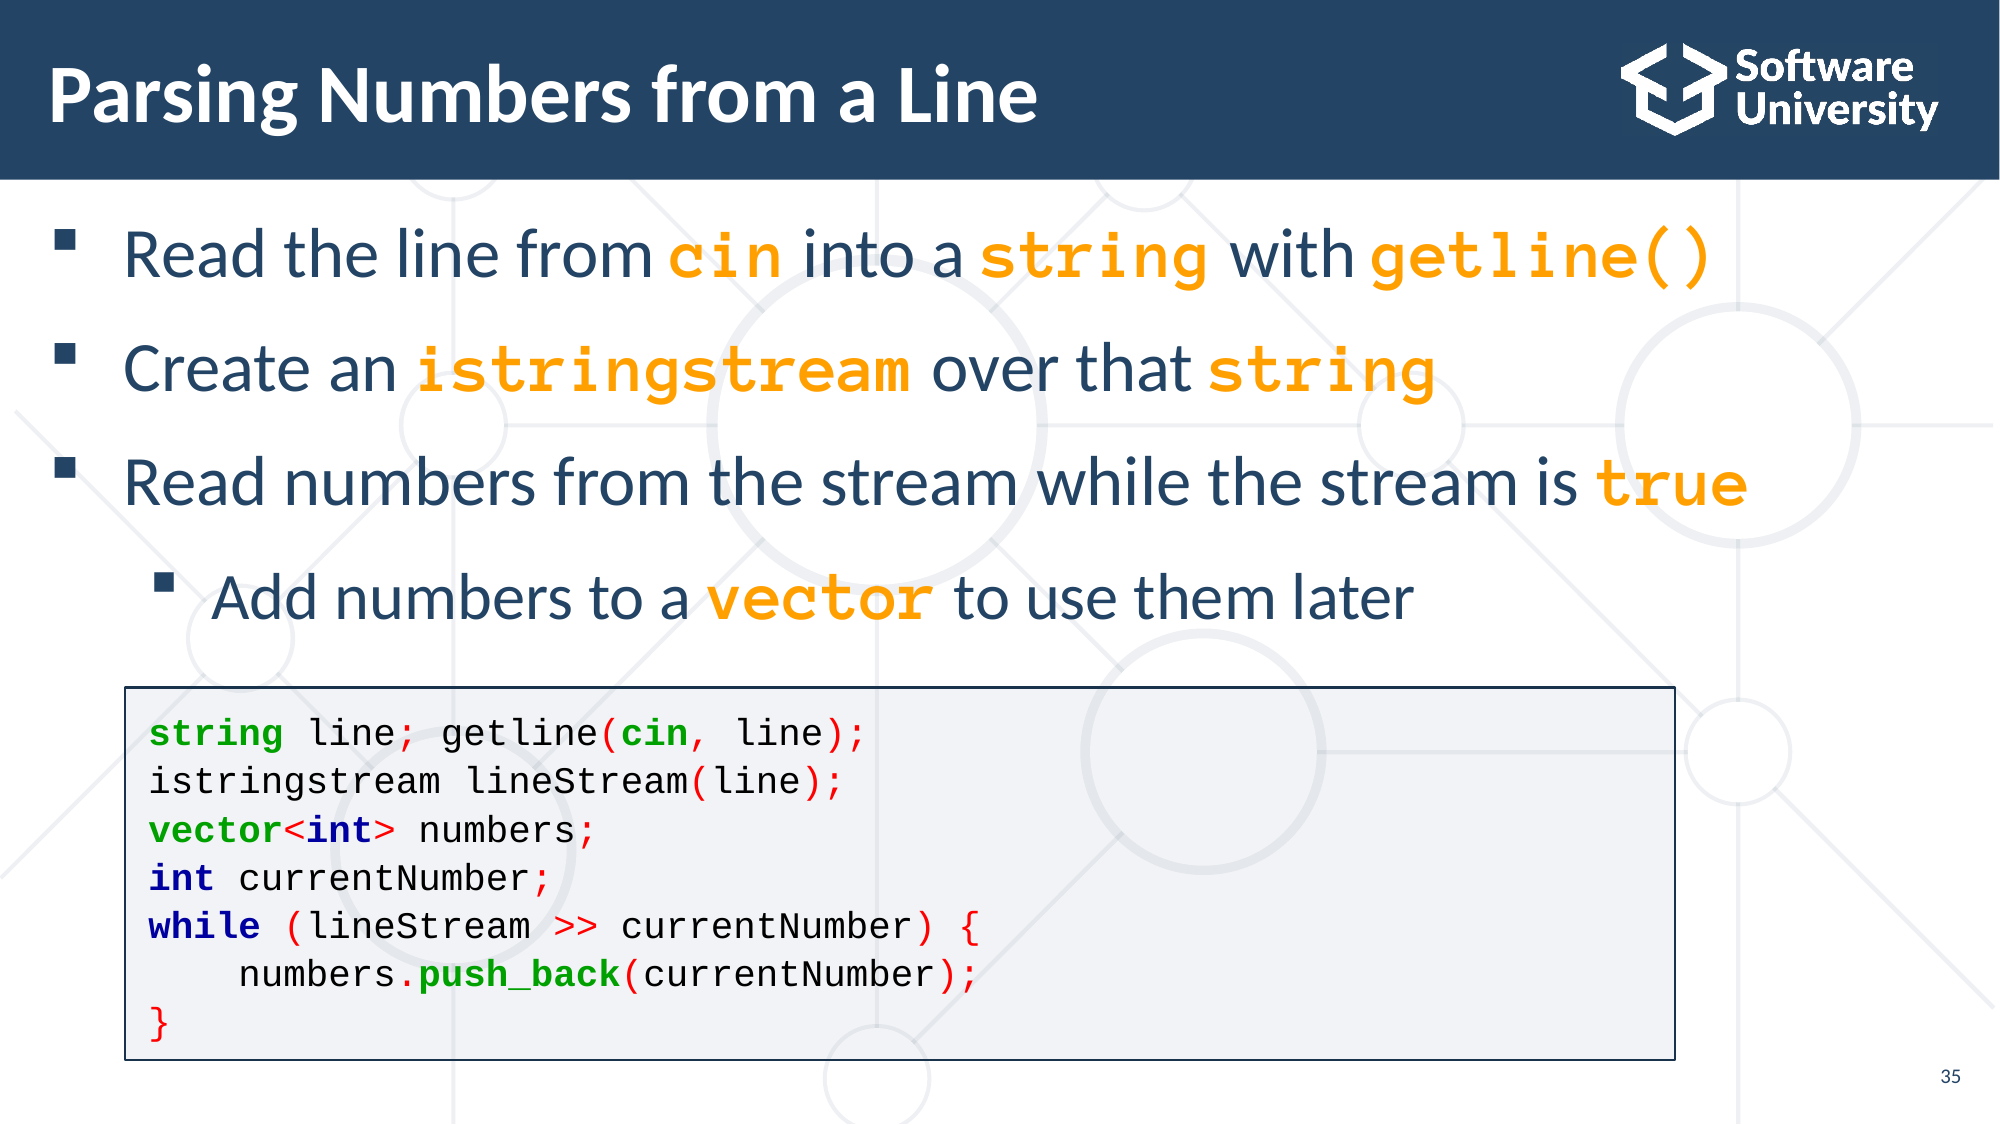

# Parsing Numbers from a Line
Read the line from cin into a string with getline()
Create an istringstream over that string
Read numbers from the stream while the stream is true
Add numbers to a vector to use them later
string line; getline(cin, line);
istringstream lineStream(line);
vector<int> numbers;
int currentNumber;
while (lineStream >> currentNumber) {
    numbers.push_back(currentNumber);
}
35